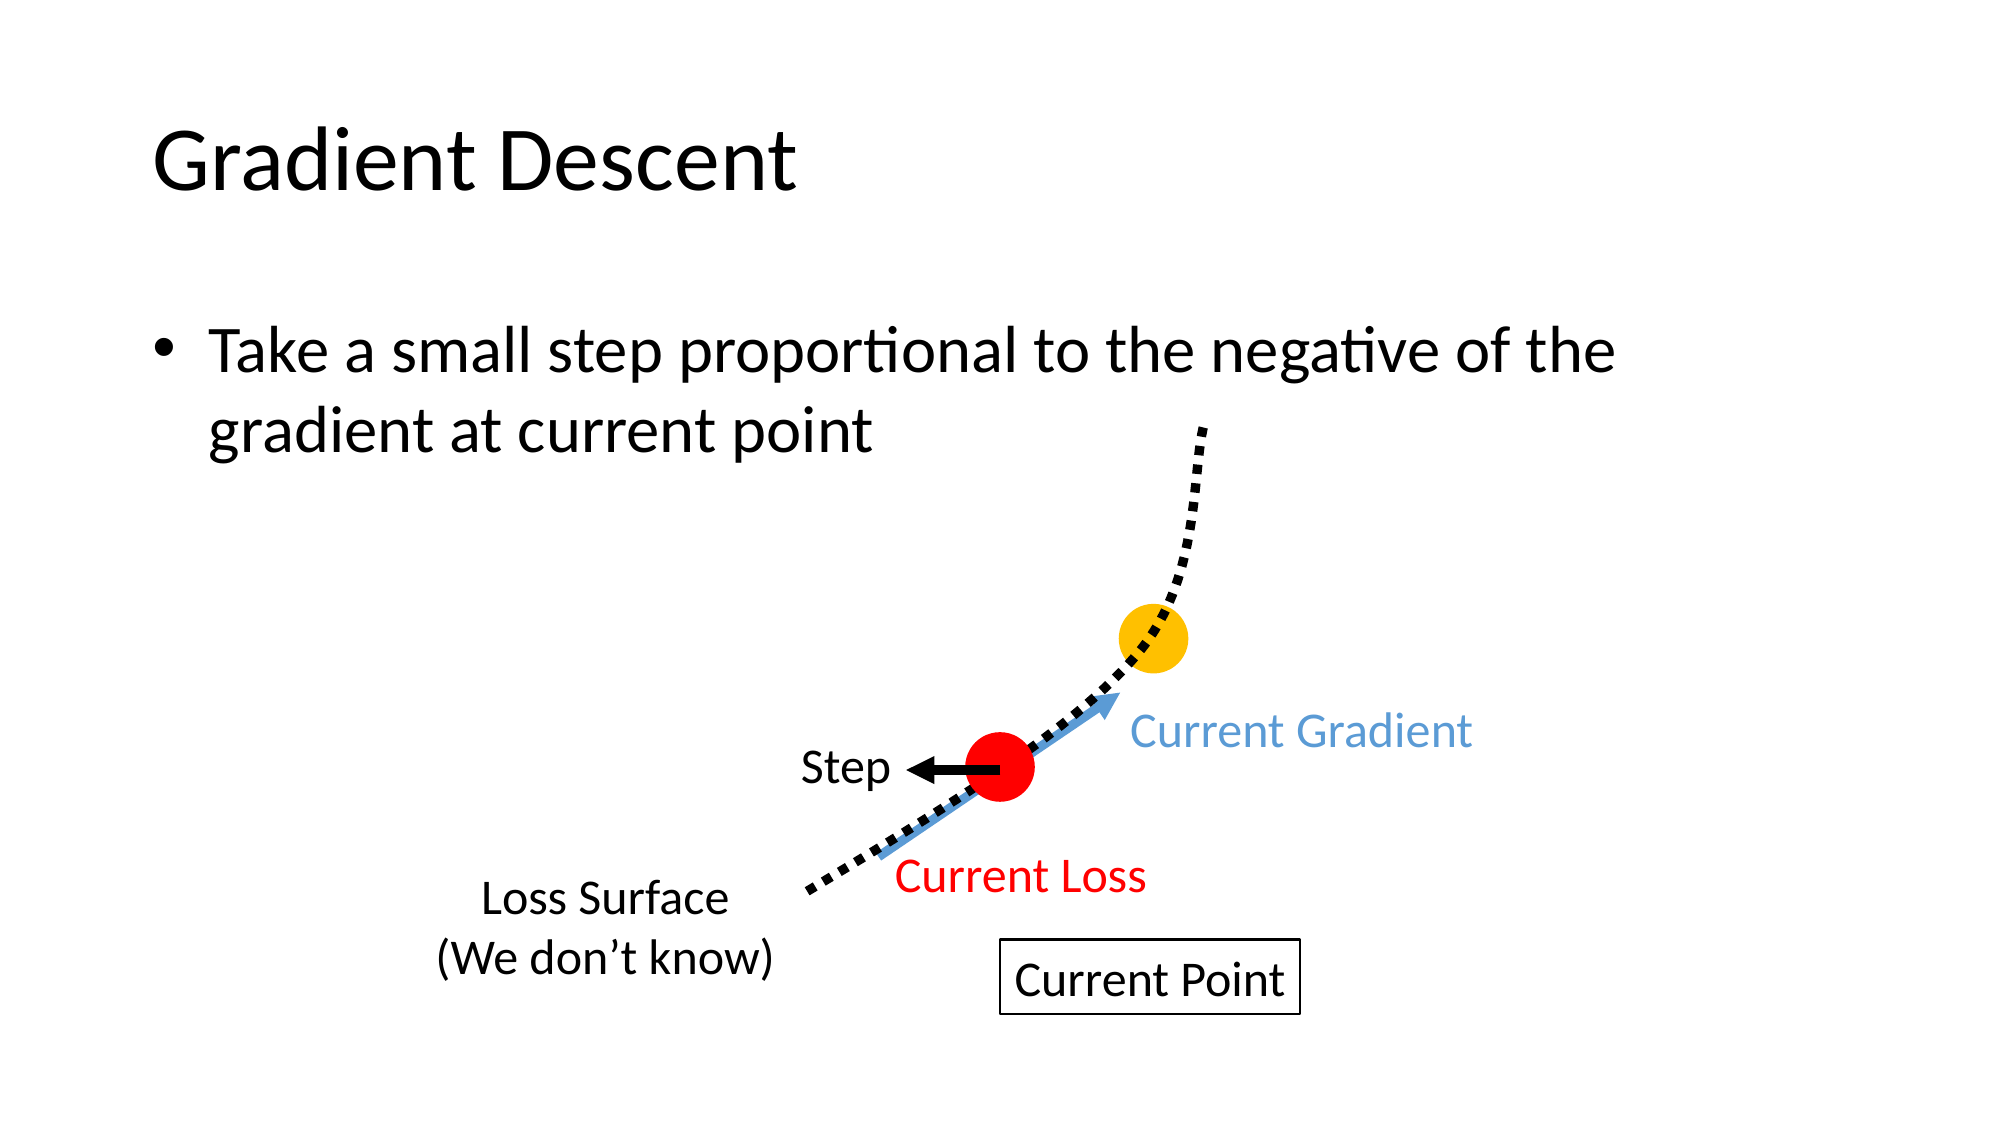

# Gradient Descent
Take a small step proportional to the negative of the gradient at current point

Current Gradient
Step

Current Loss
Loss Surface
(We don’t know)
Current Point